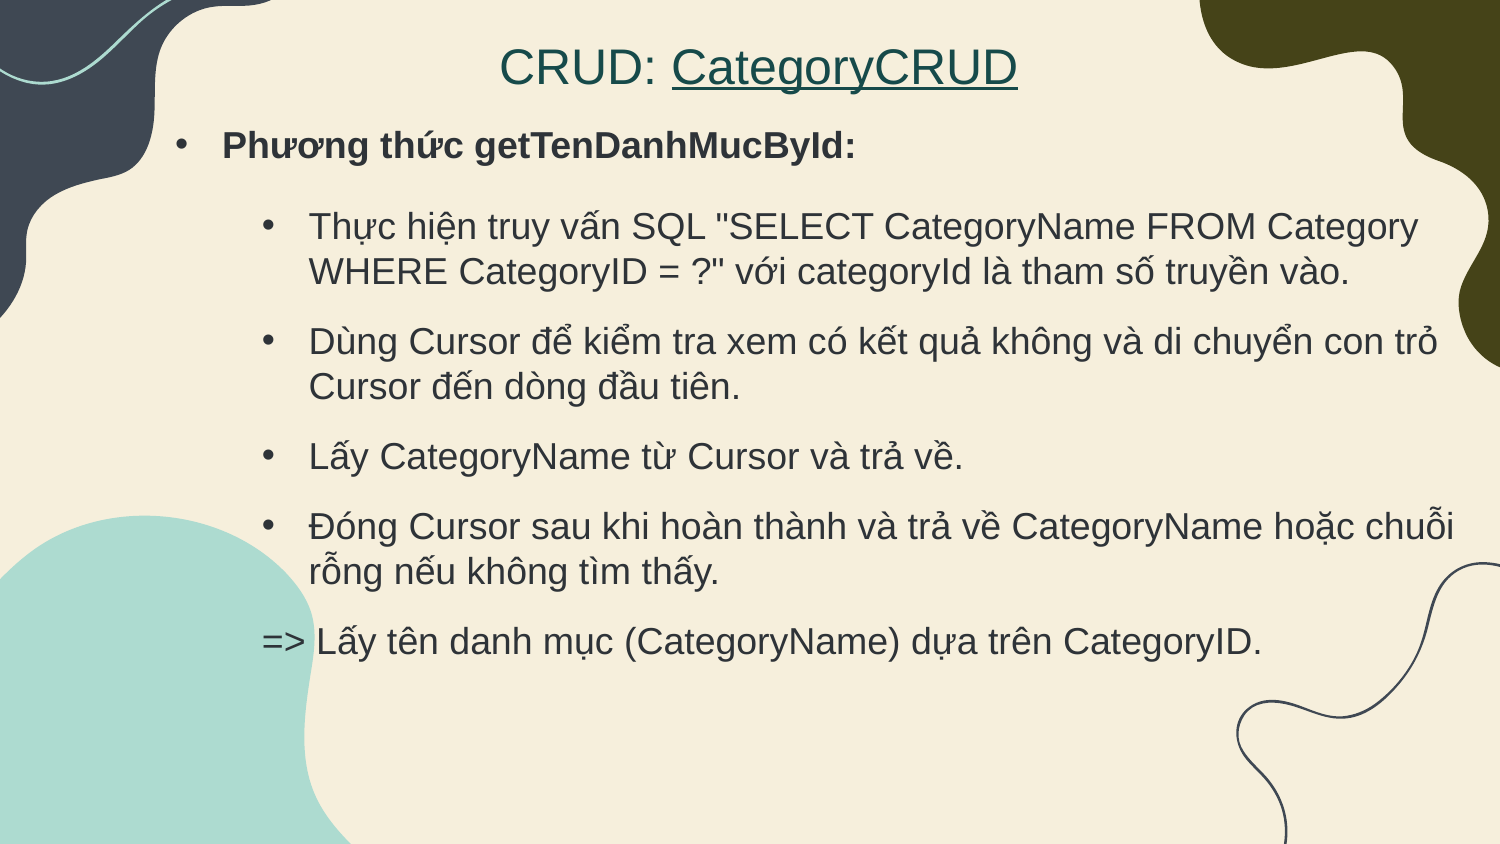

# CRUD: CategoryCRUD
Phương thức getTenDanhMucById:
Thực hiện truy vấn SQL "SELECT CategoryName FROM Category WHERE CategoryID = ?" với categoryId là tham số truyền vào.
Dùng Cursor để kiểm tra xem có kết quả không và di chuyển con trỏ Cursor đến dòng đầu tiên.
Lấy CategoryName từ Cursor và trả về.
Đóng Cursor sau khi hoàn thành và trả về CategoryName hoặc chuỗi rỗng nếu không tìm thấy.
=> Lấy tên danh mục (CategoryName) dựa trên CategoryID.